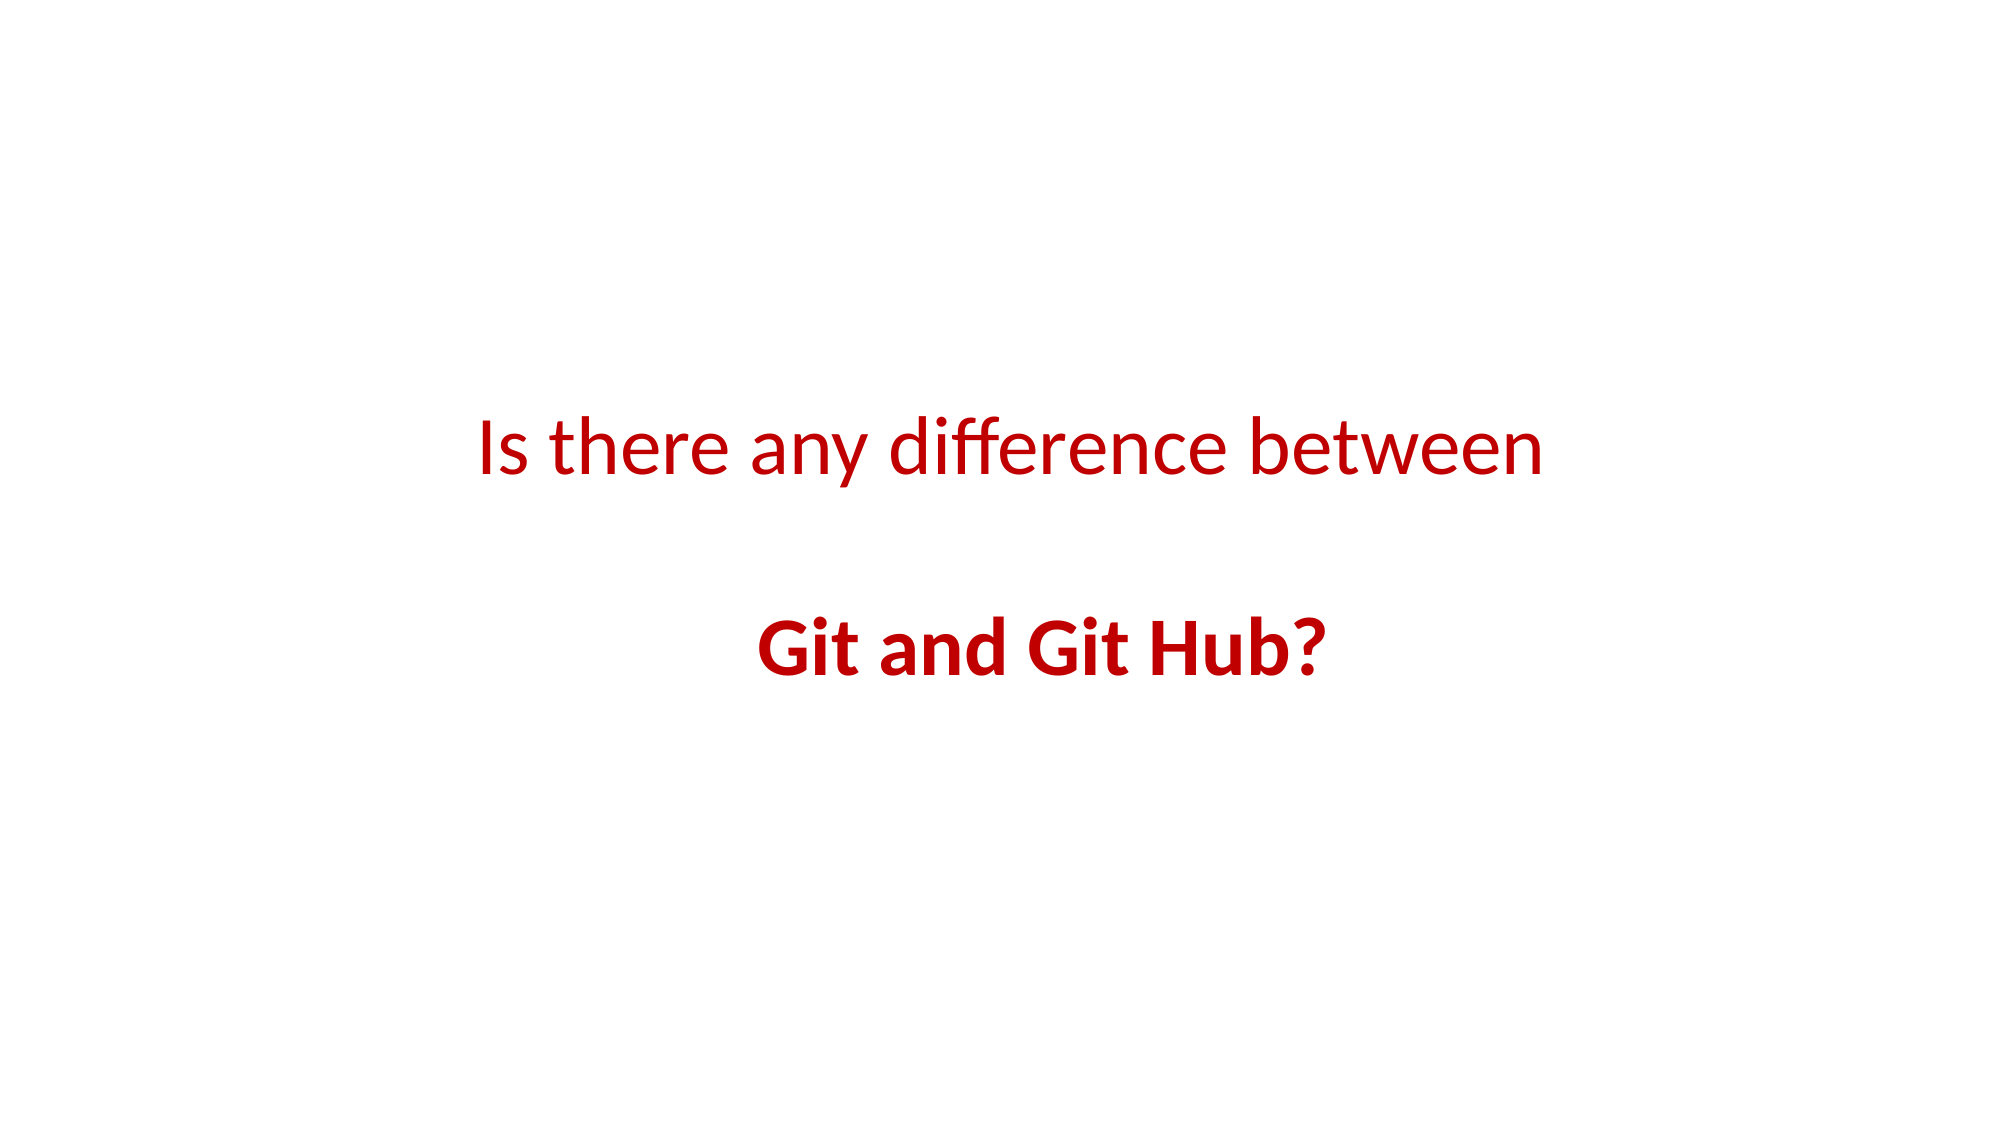

Is there any difference between

               Git and Git Hub?